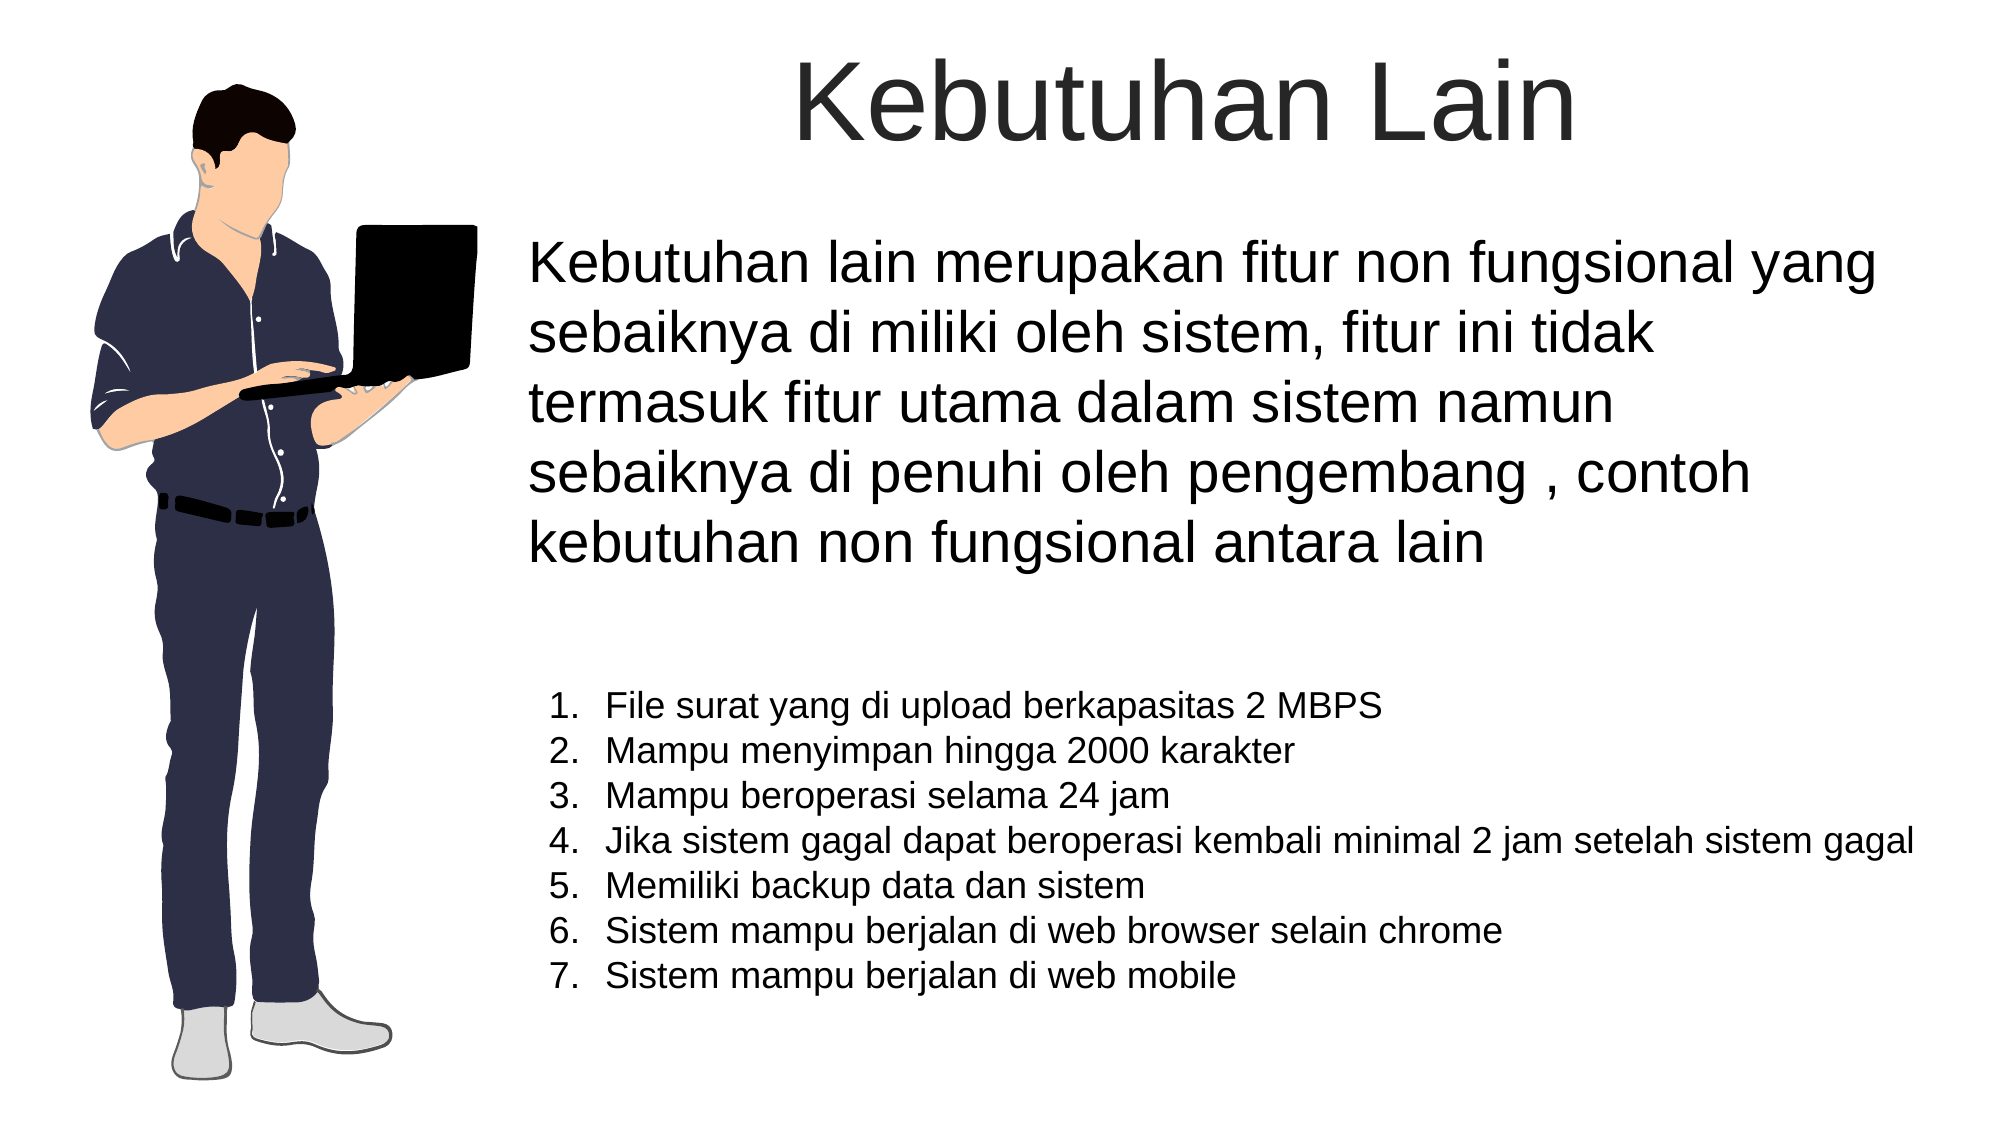

Kebutuhan Lain

Kebutuhan lain merupakan fitur non fungsional yang sebaiknya di miliki oleh sistem, fitur ini tidak termasuk fitur utama dalam sistem namun sebaiknya di penuhi oleh pengembang , contoh kebutuhan non fungsional antara lain
File surat yang di upload berkapasitas 2 MBPS
Mampu menyimpan hingga 2000 karakter
Mampu beroperasi selama 24 jam
Jika sistem gagal dapat beroperasi kembali minimal 2 jam setelah sistem gagal
Memiliki backup data dan sistem
Sistem mampu berjalan di web browser selain chrome
Sistem mampu berjalan di web mobile